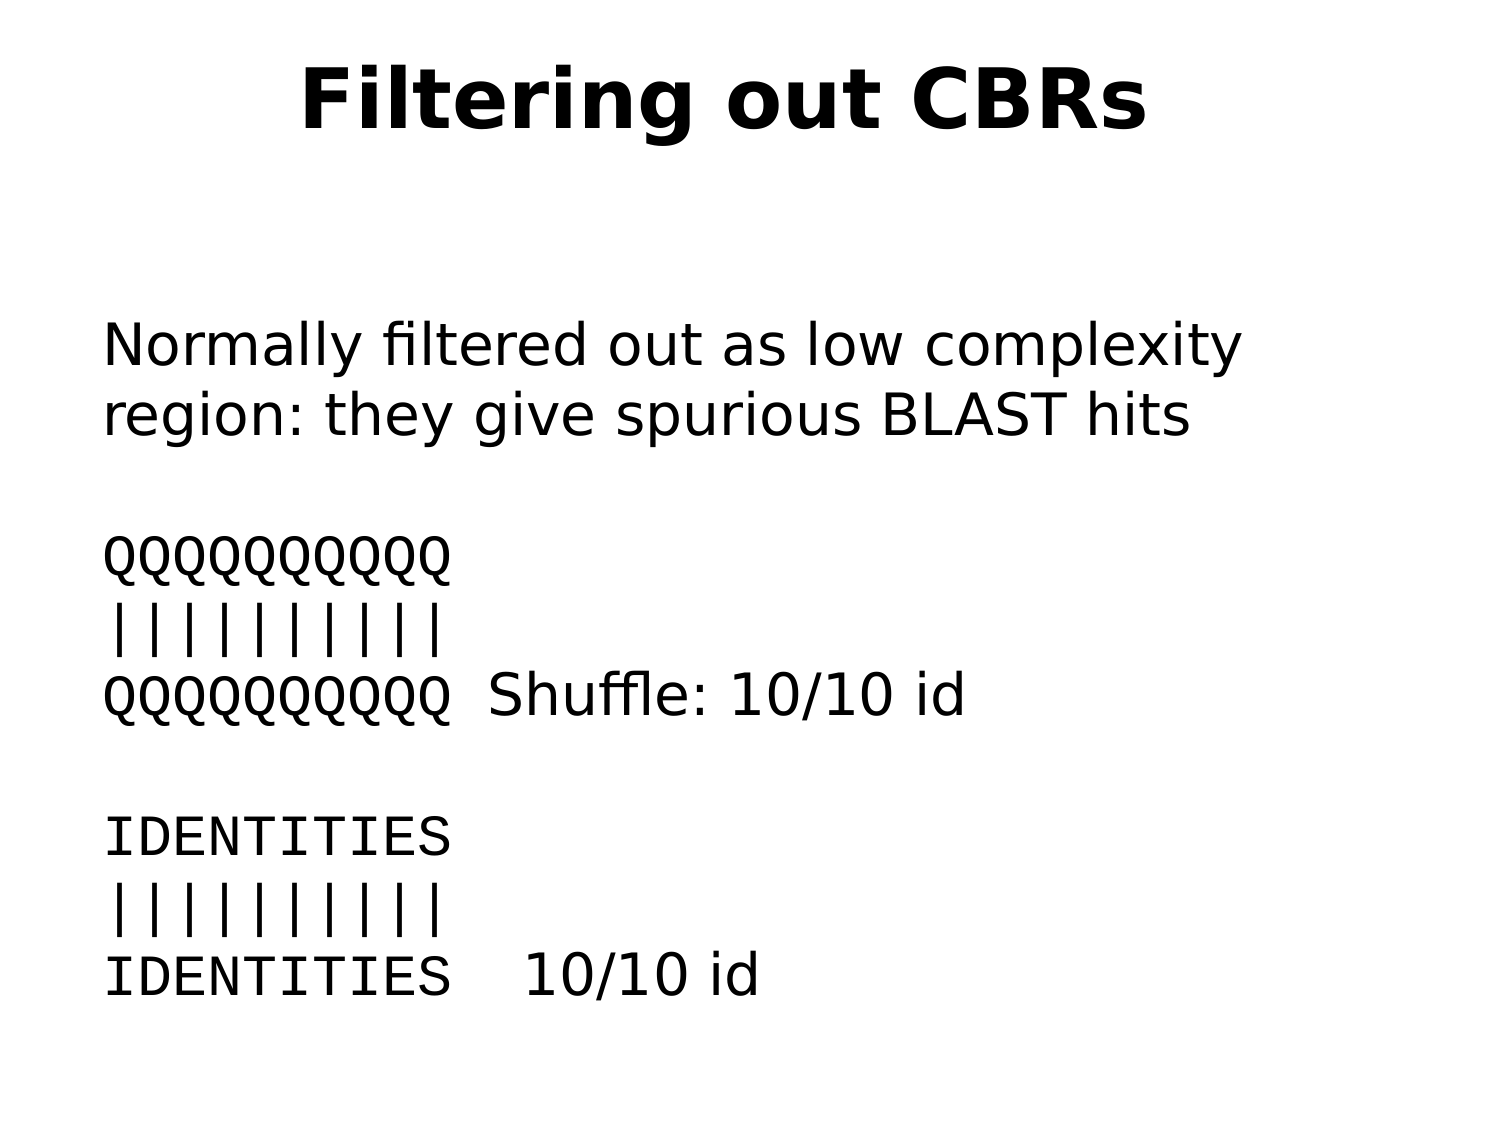

Filtering out CBRs
Normally filtered out as low complexity region: they give spurious BLAST hits

QQQQQQQQQQ
||||||||||
QQQQQQQQQQ Shuffle: 10/10 id

IDENTITIES
||||||||||
IDENTITIES  10/10 id